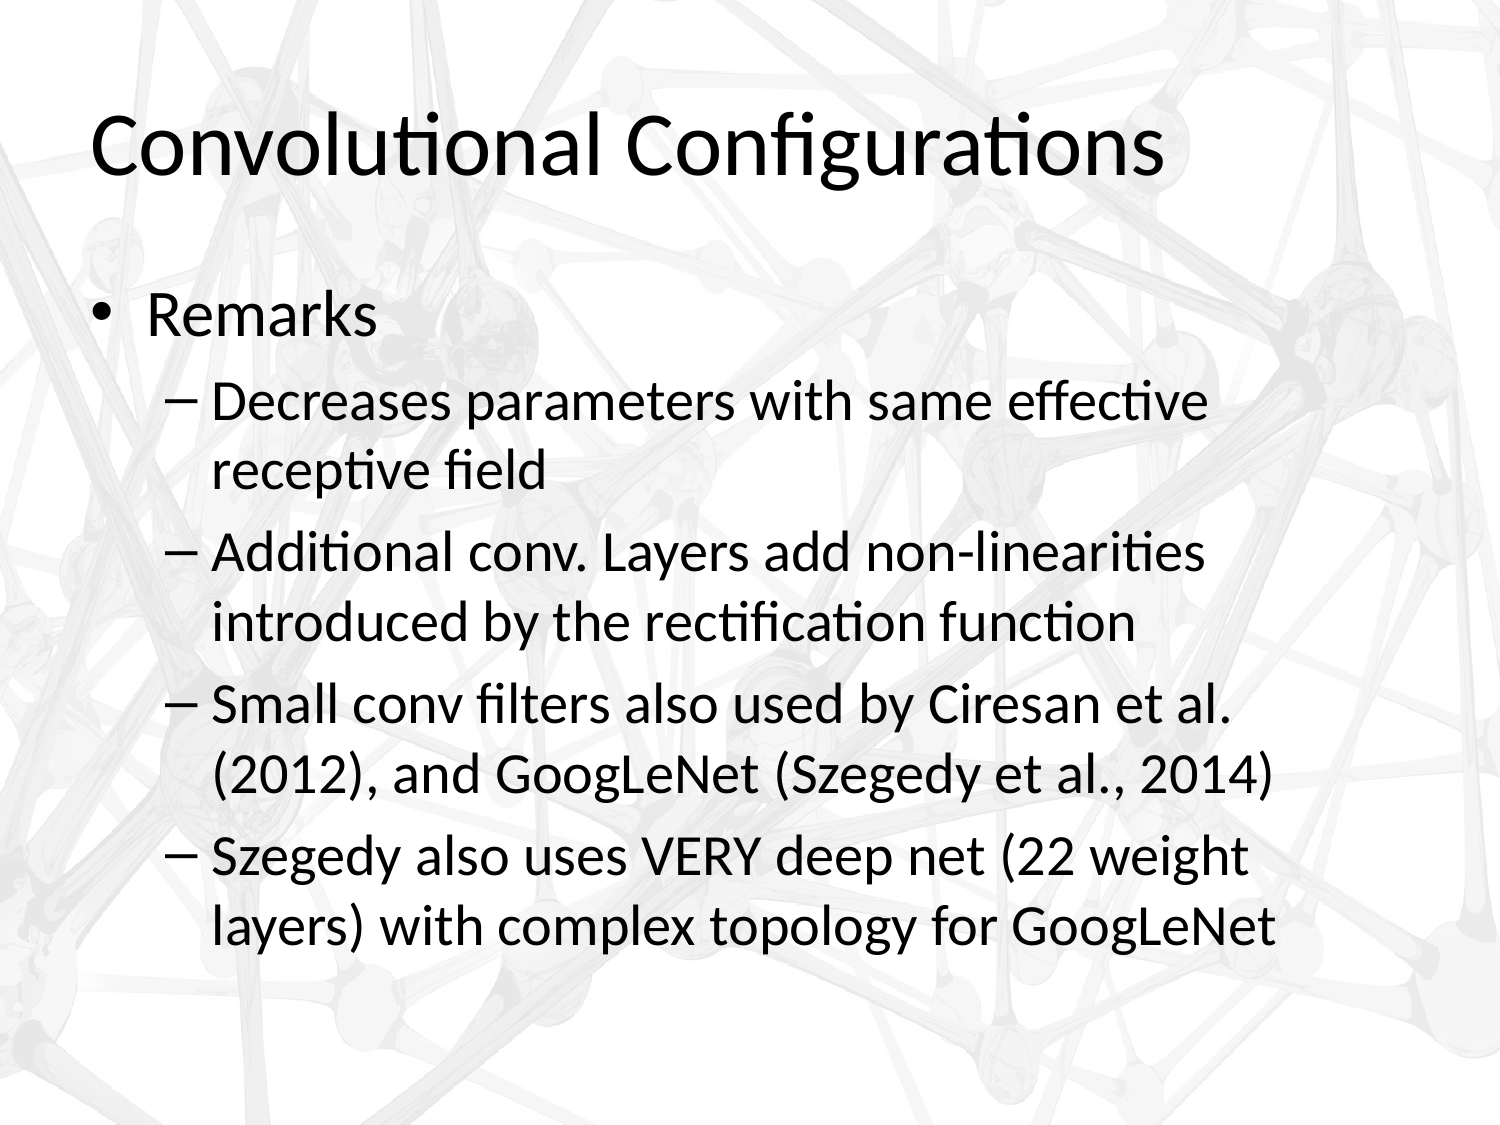

# Convolutional Configurations
Remarks
Decreases parameters with same effective receptive field
Additional conv. Layers add non-linearities introduced by the rectification function
Small conv filters also used by Ciresan et al. (2012), and GoogLeNet (Szegedy et al., 2014)
Szegedy also uses VERY deep net (22 weight layers) with complex topology for GoogLeNet